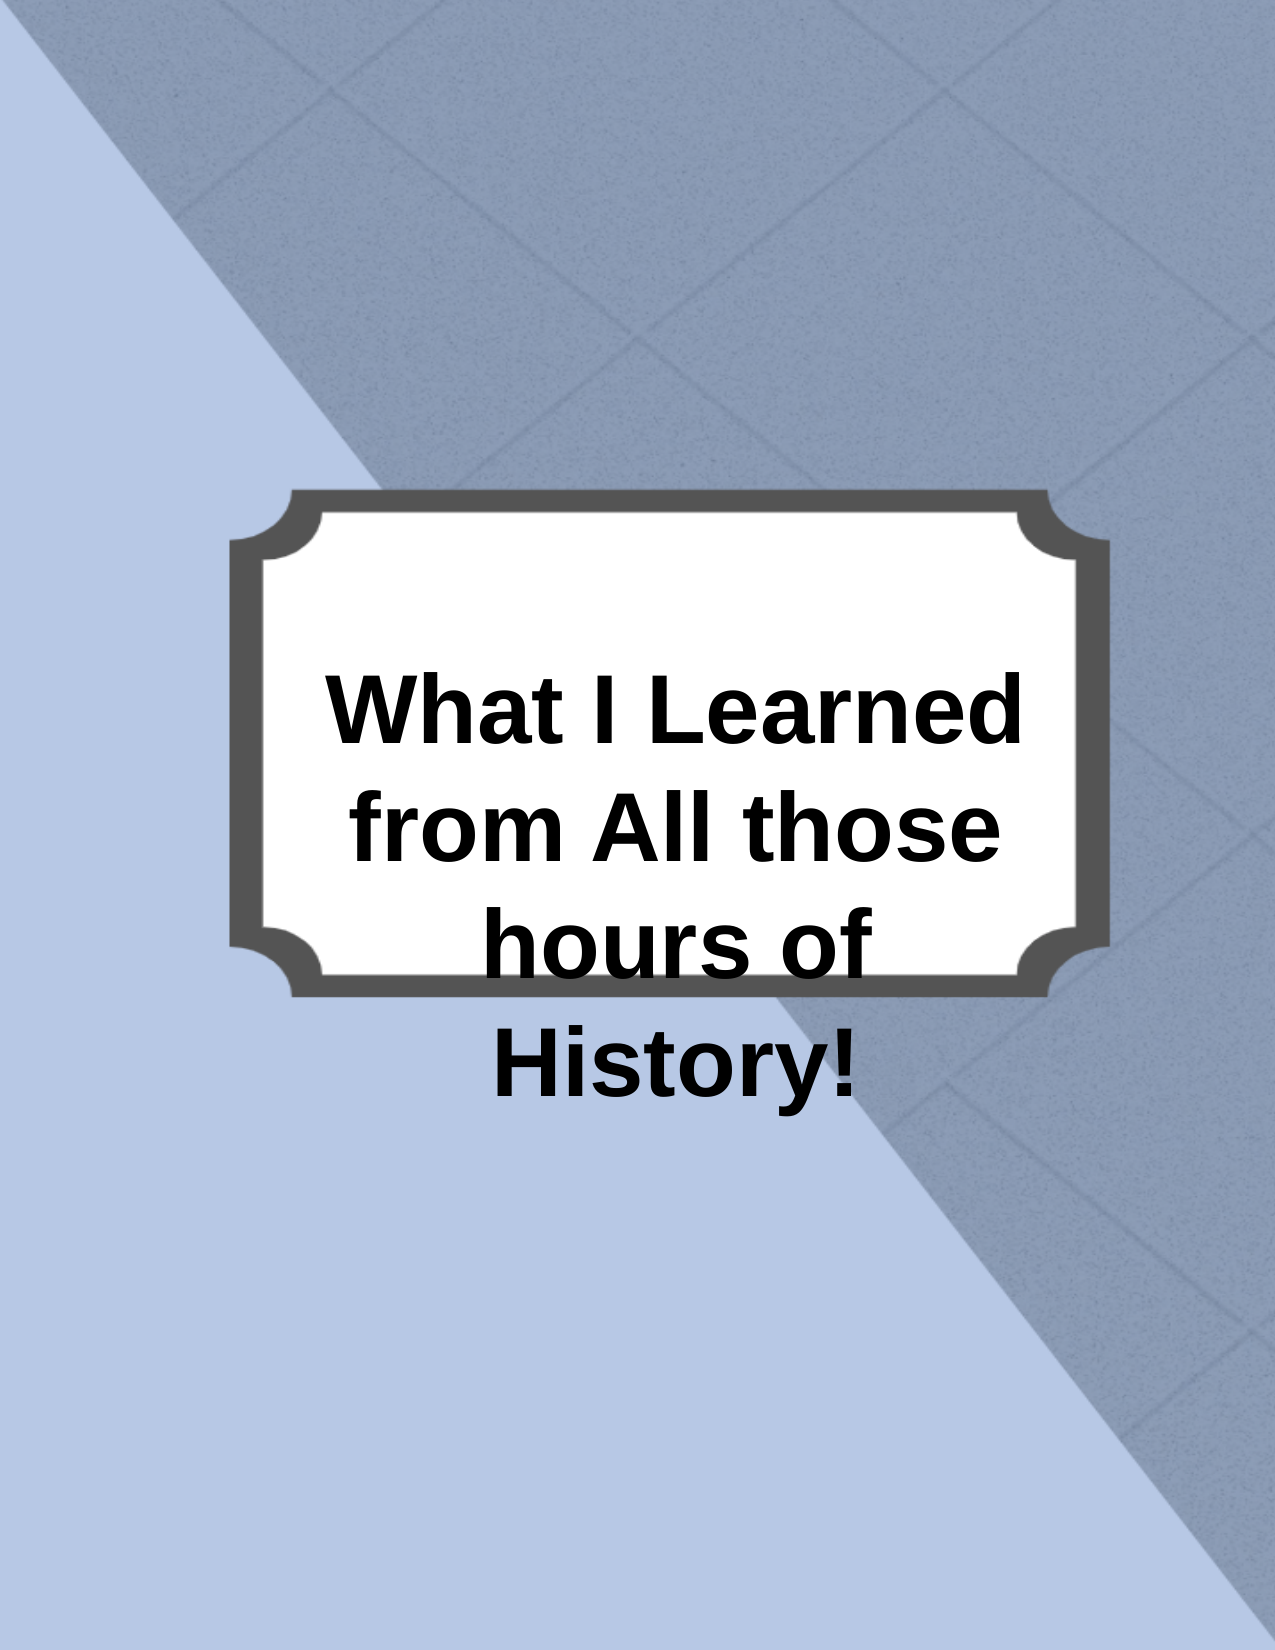

What I Learned from All those hours of History!